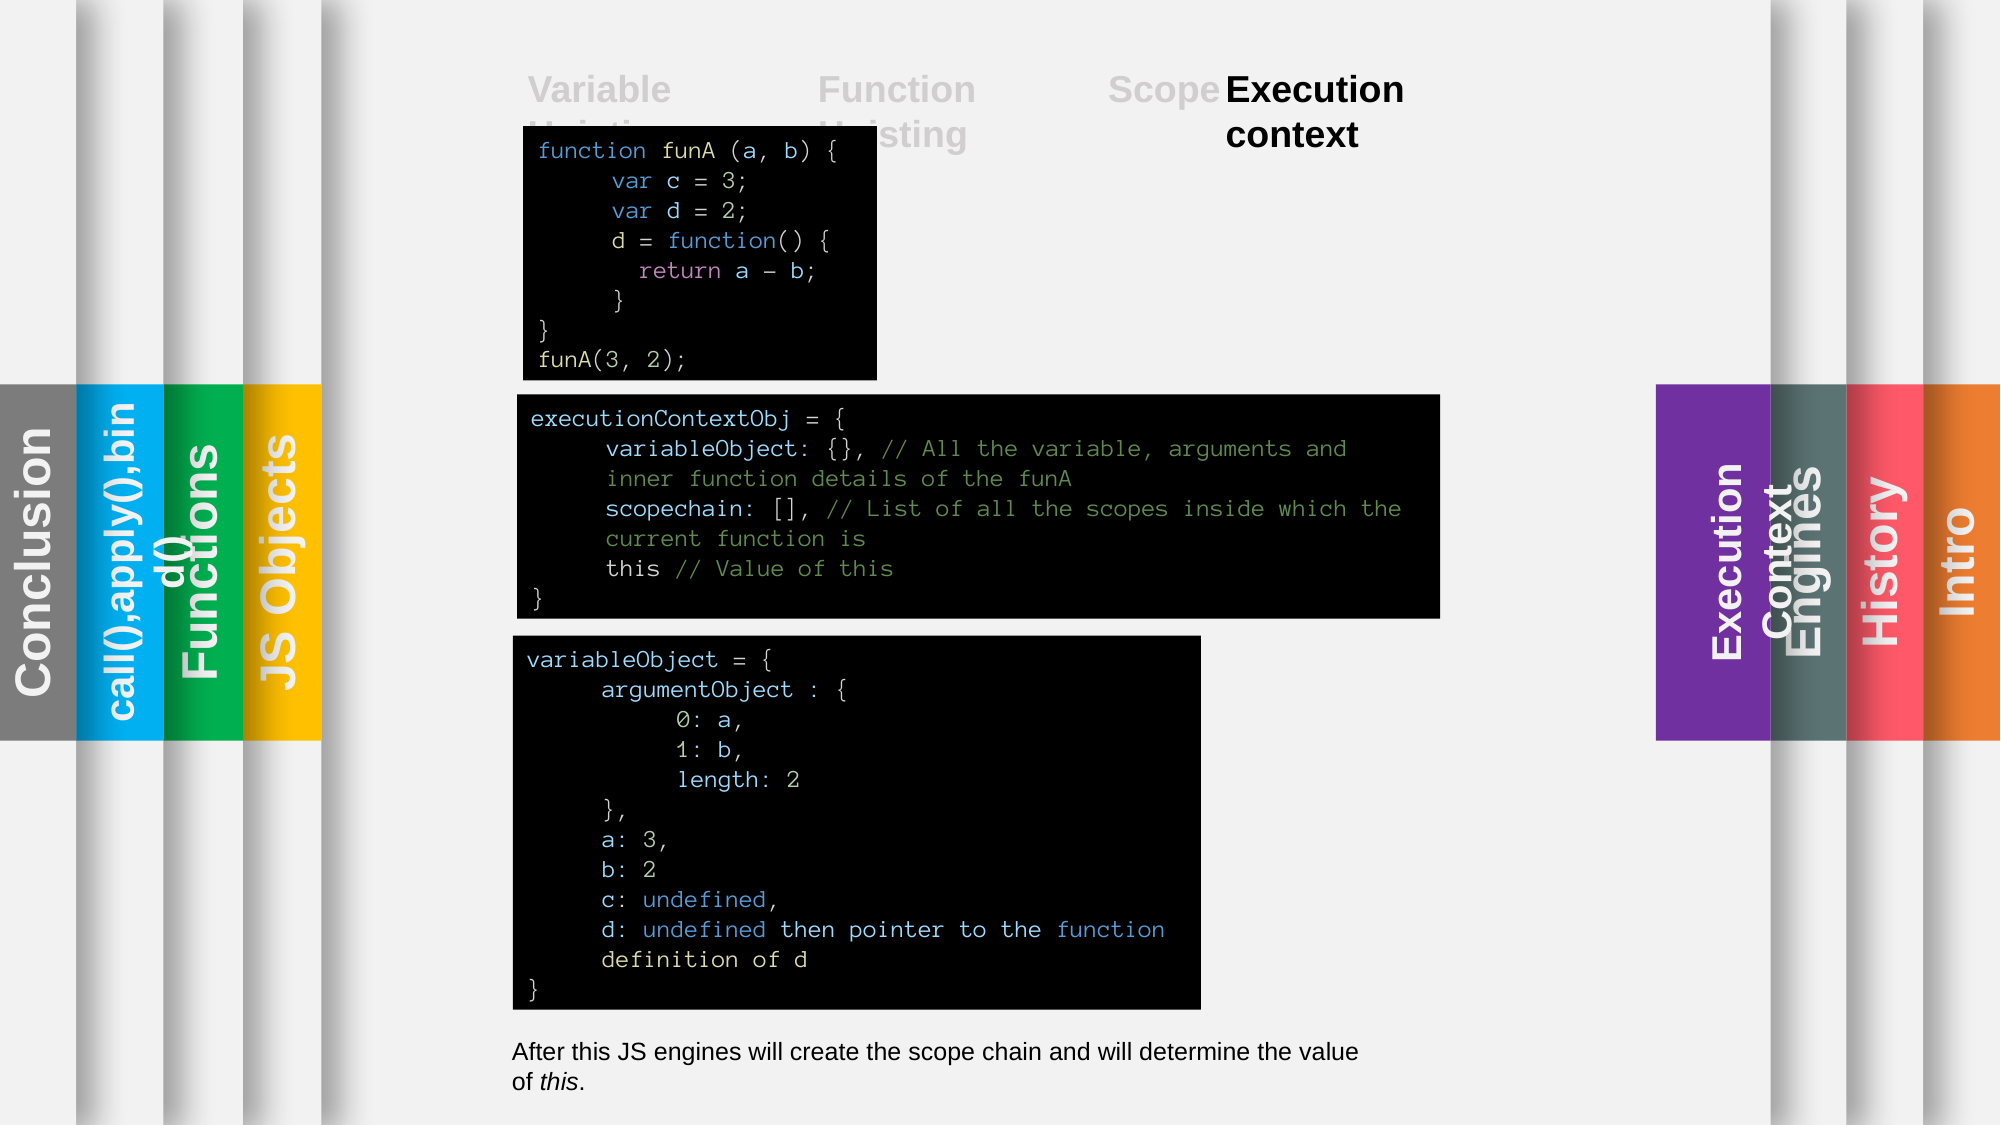

Engines

History

Intro

Conclusion

call(),apply(),bind()

Functions

JS Objects

Execution Context
Function Hoisting
Execution context
Scope
Variable Hoisting
function funA (a, b) {
var c = 3;
var d = 2;
d = function() {
  return a - b;
}
}
funA(3, 2);
executionContextObj = {
variableObject: {}, // All the variable, arguments and inner function details of the funA
scopechain: [], // List of all the scopes inside which the current function is
this // Value of this
}
variableObject = {
argumentObject : {
0: a,
1: b,
length: 2
},
a: 3,
b: 2
c: undefined,
d: undefined then pointer to the function definition of d
}
After this JS engines will create the scope chain and will determine the value of this.